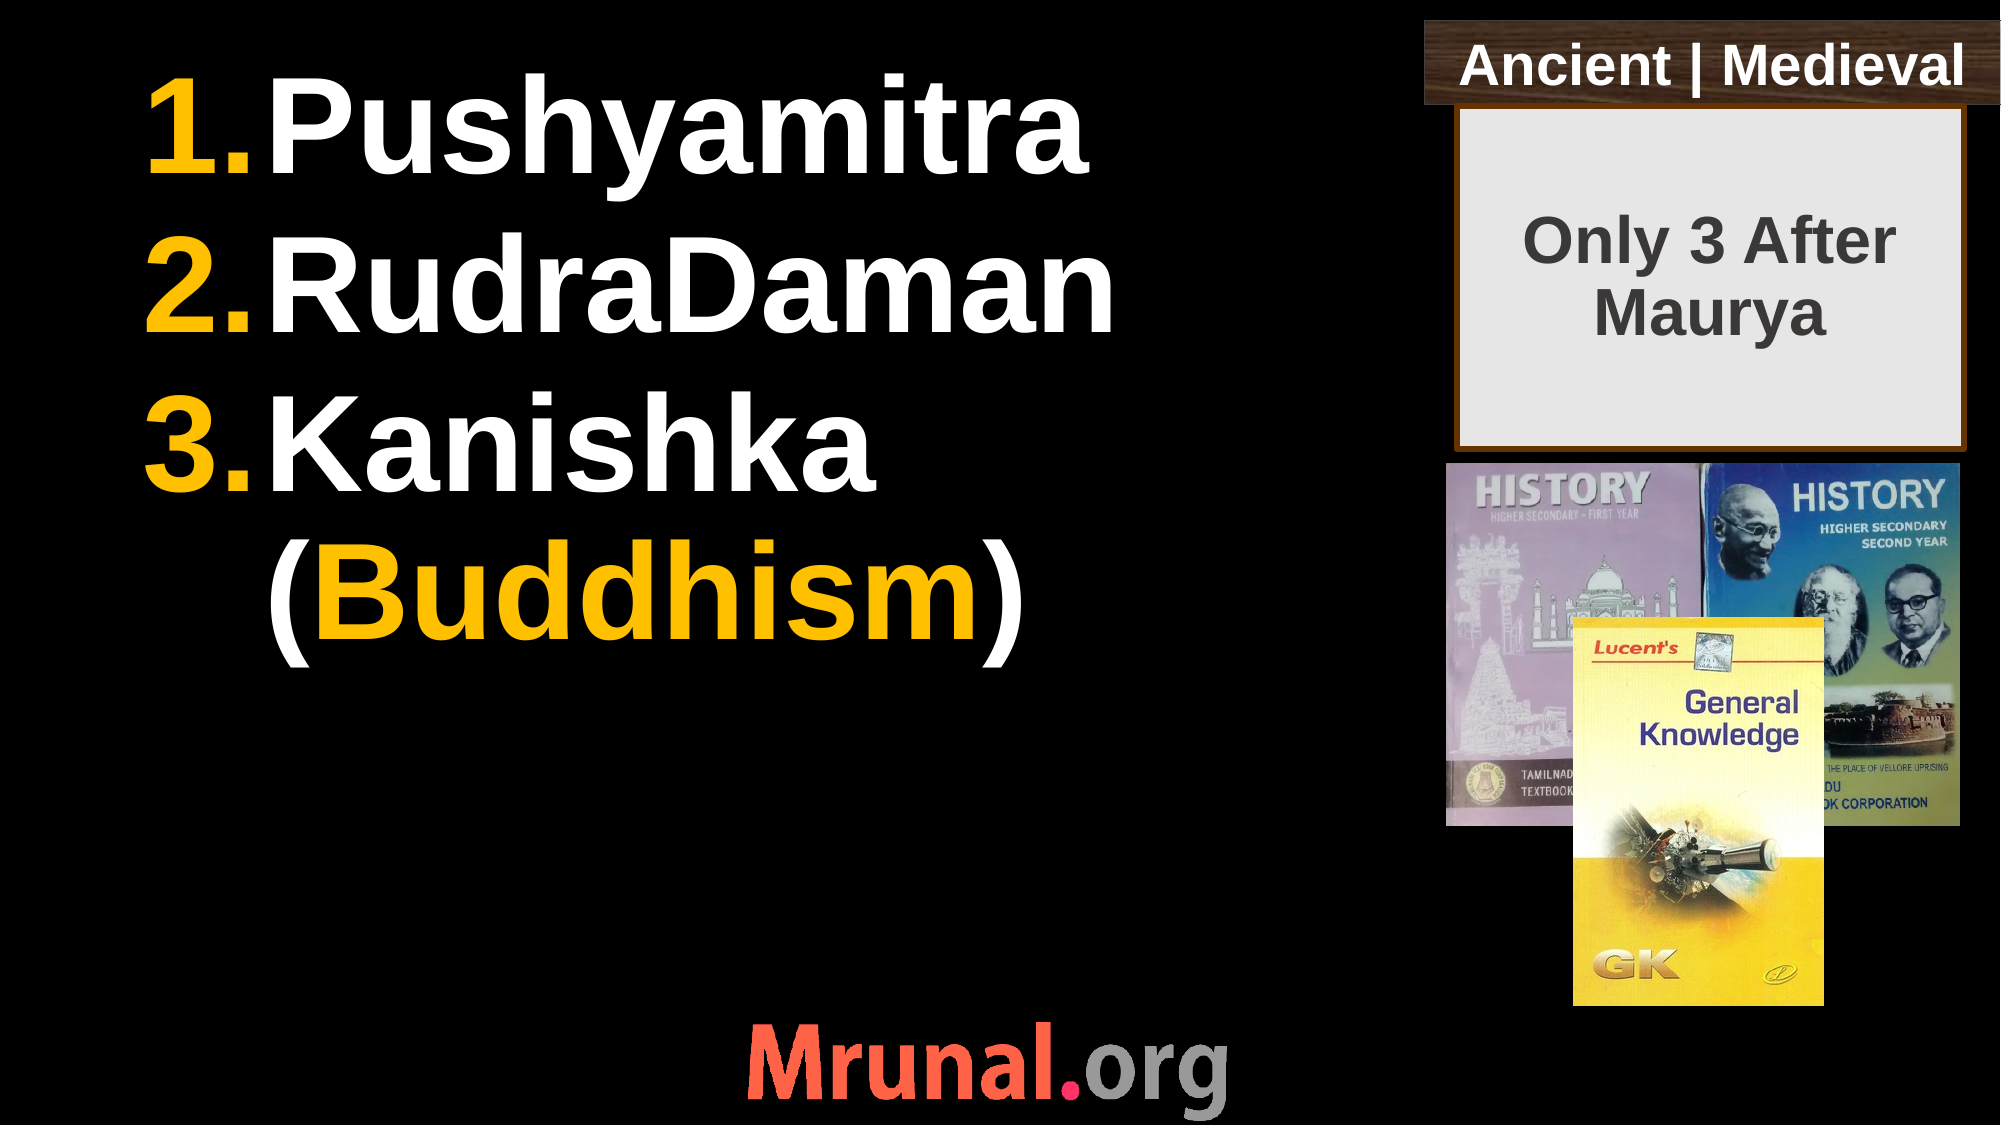

Pushyamitra
RudraDaman
Kanishka (Buddhism)

# Only 3 After Maurya